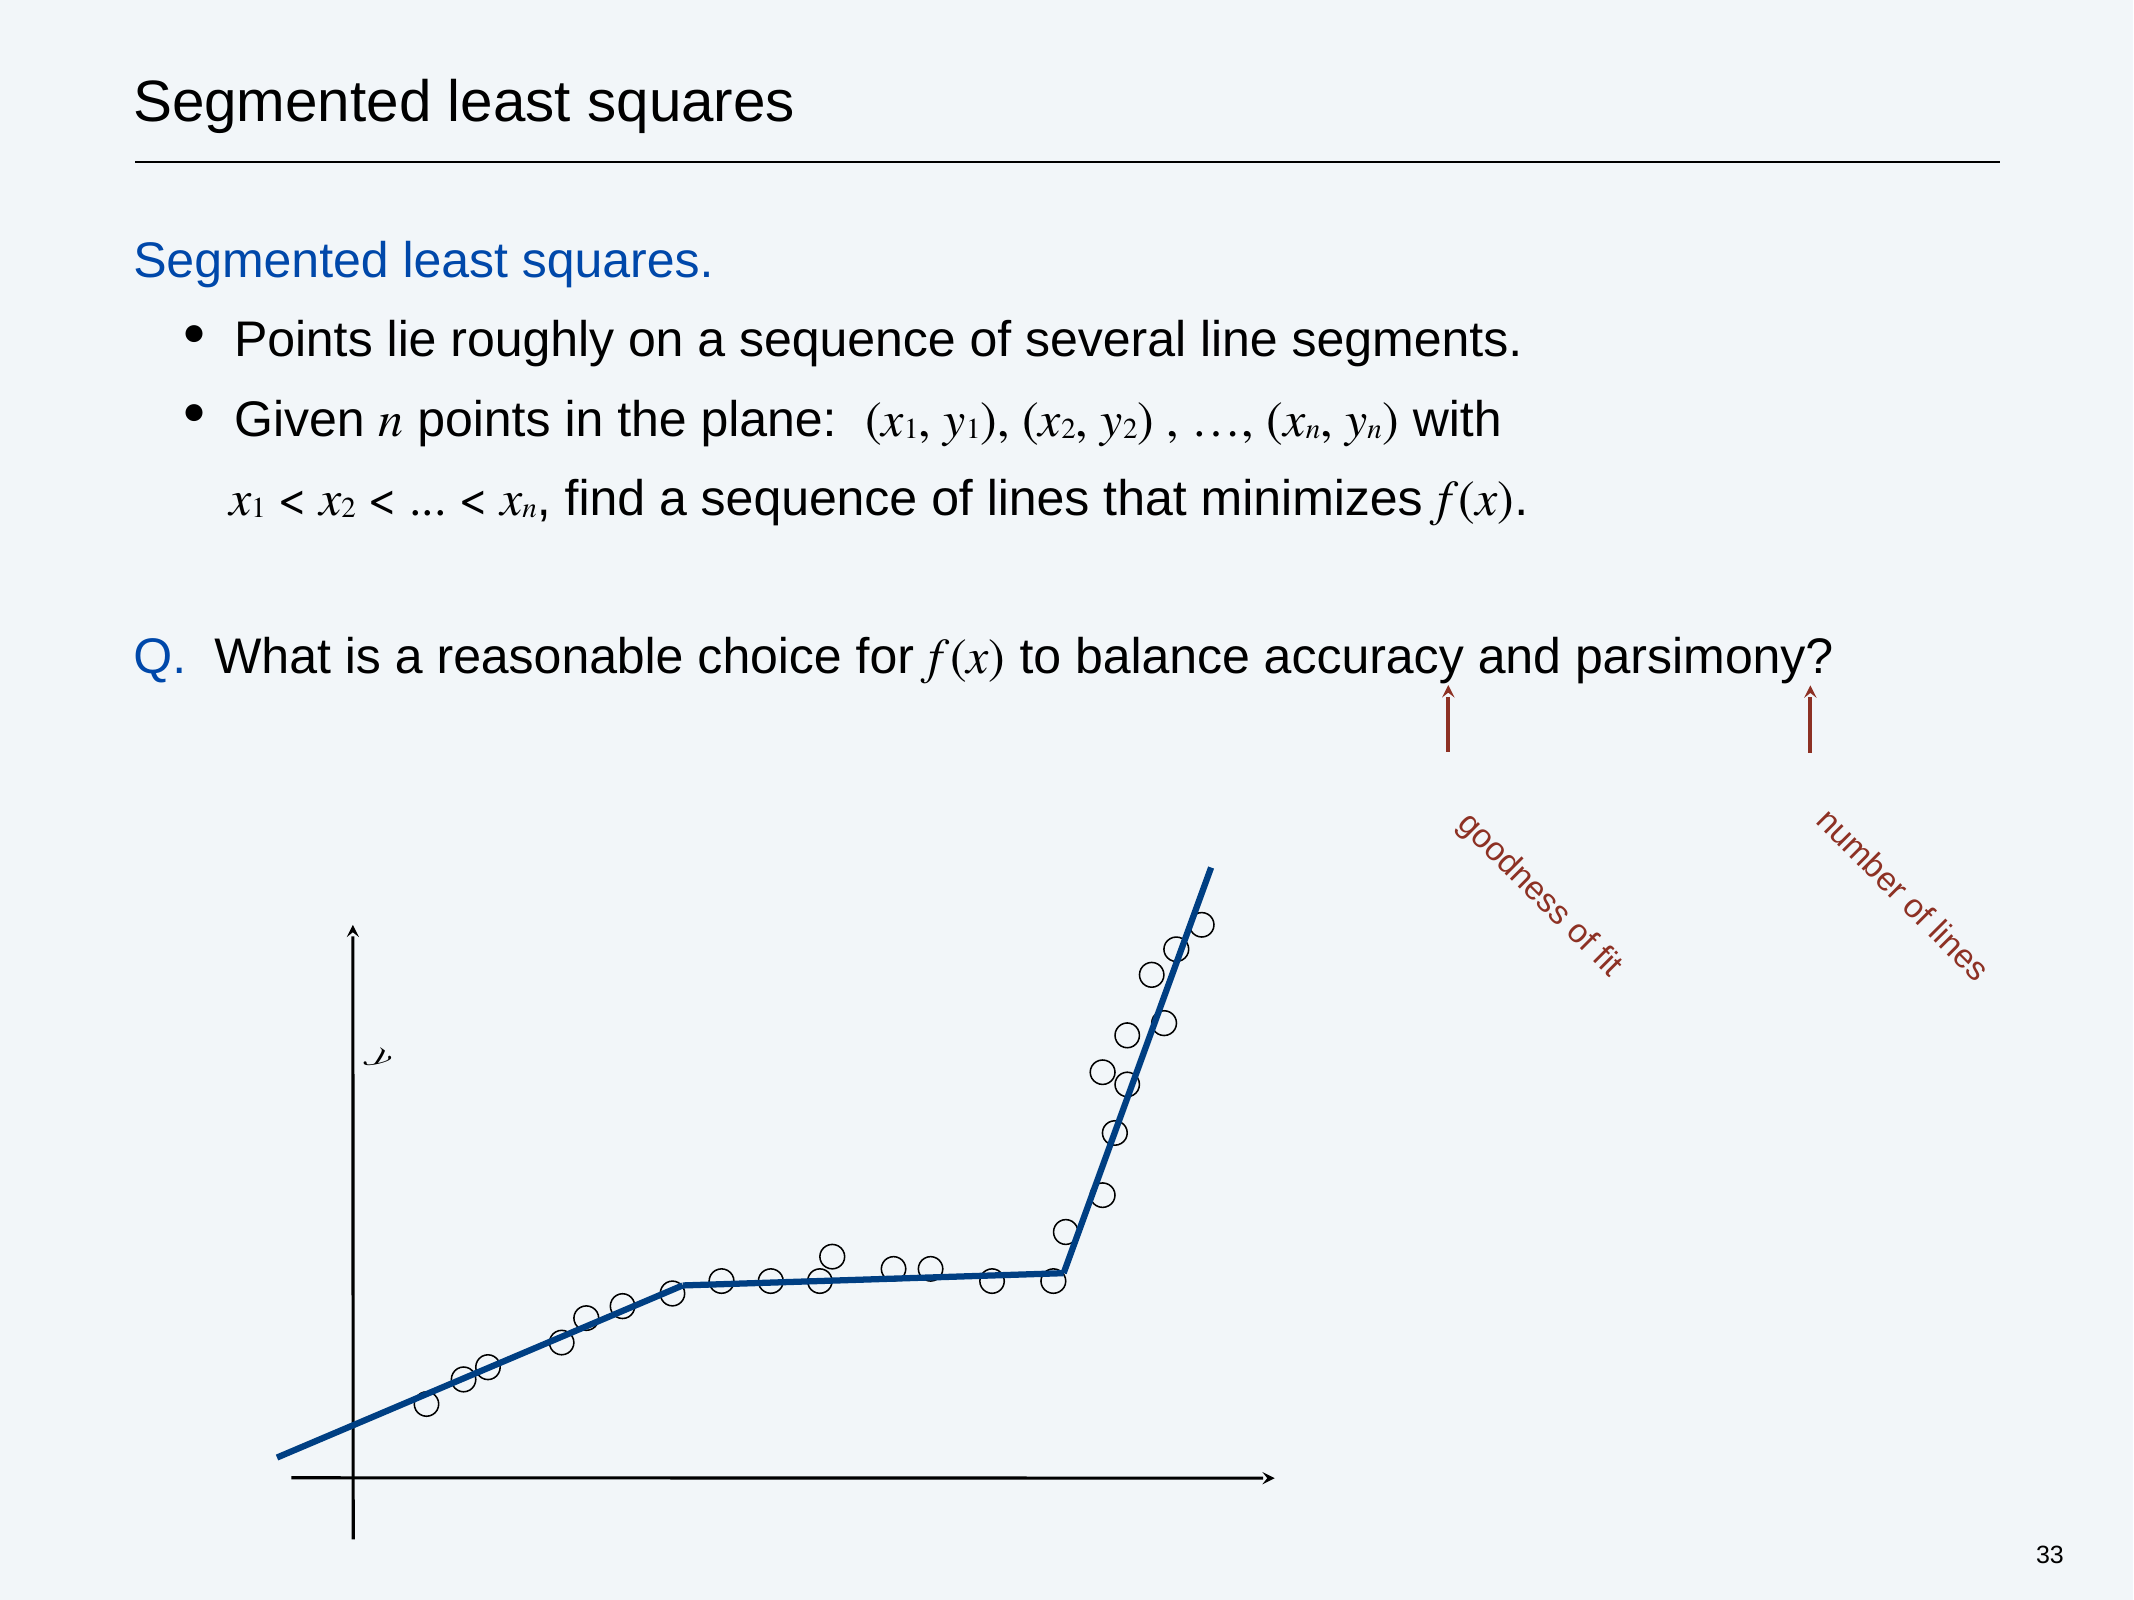

# Segmented least squares

Segmented least squares.
Points lie roughly on a sequence of several line segments.
Given n points in the plane:  (x1, y1), (x2, y2) , …, (xn, yn) with
x1 < x2 < ... < xn, find a sequence of lines that minimizes f (x).
Q.  What is a reasonable choice for f (x) to balance accuracy and parsimony?

goodness of fit
number of lines

y

x
33